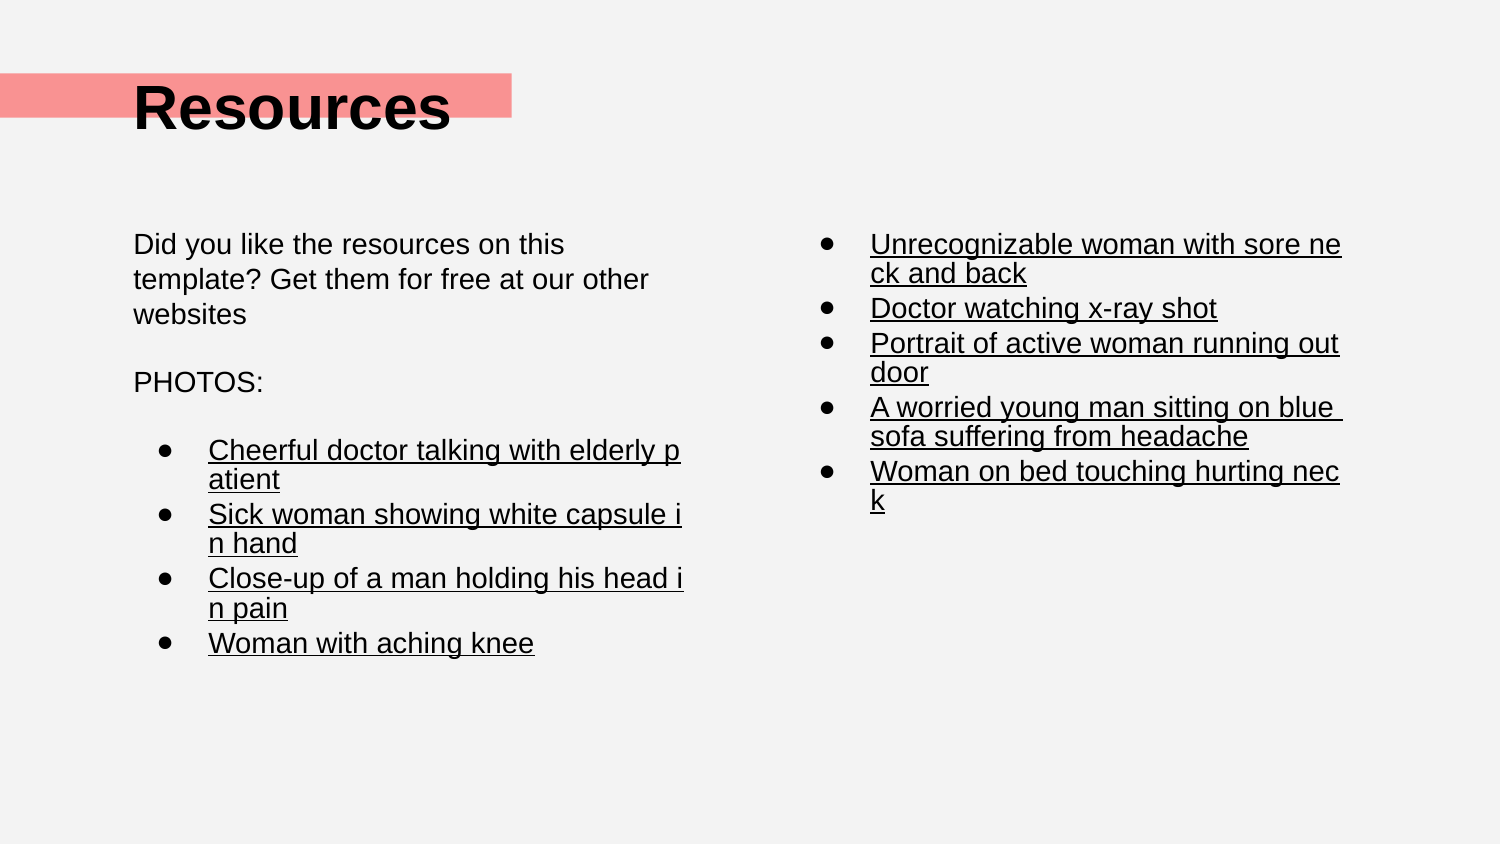

# Resources

Did you like the resources on this template? Get them for free at our other websites
PHOTOS:
Cheerful doctor talking with elderly patient
Sick woman showing white capsule in hand
Close-up of a man holding his head in pain
Woman with aching knee
Unrecognizable woman with sore neck and back
Doctor watching x-ray shot
Portrait of active woman running outdoor
A worried young man sitting on blue sofa suffering from headache
Woman on bed touching hurting neck